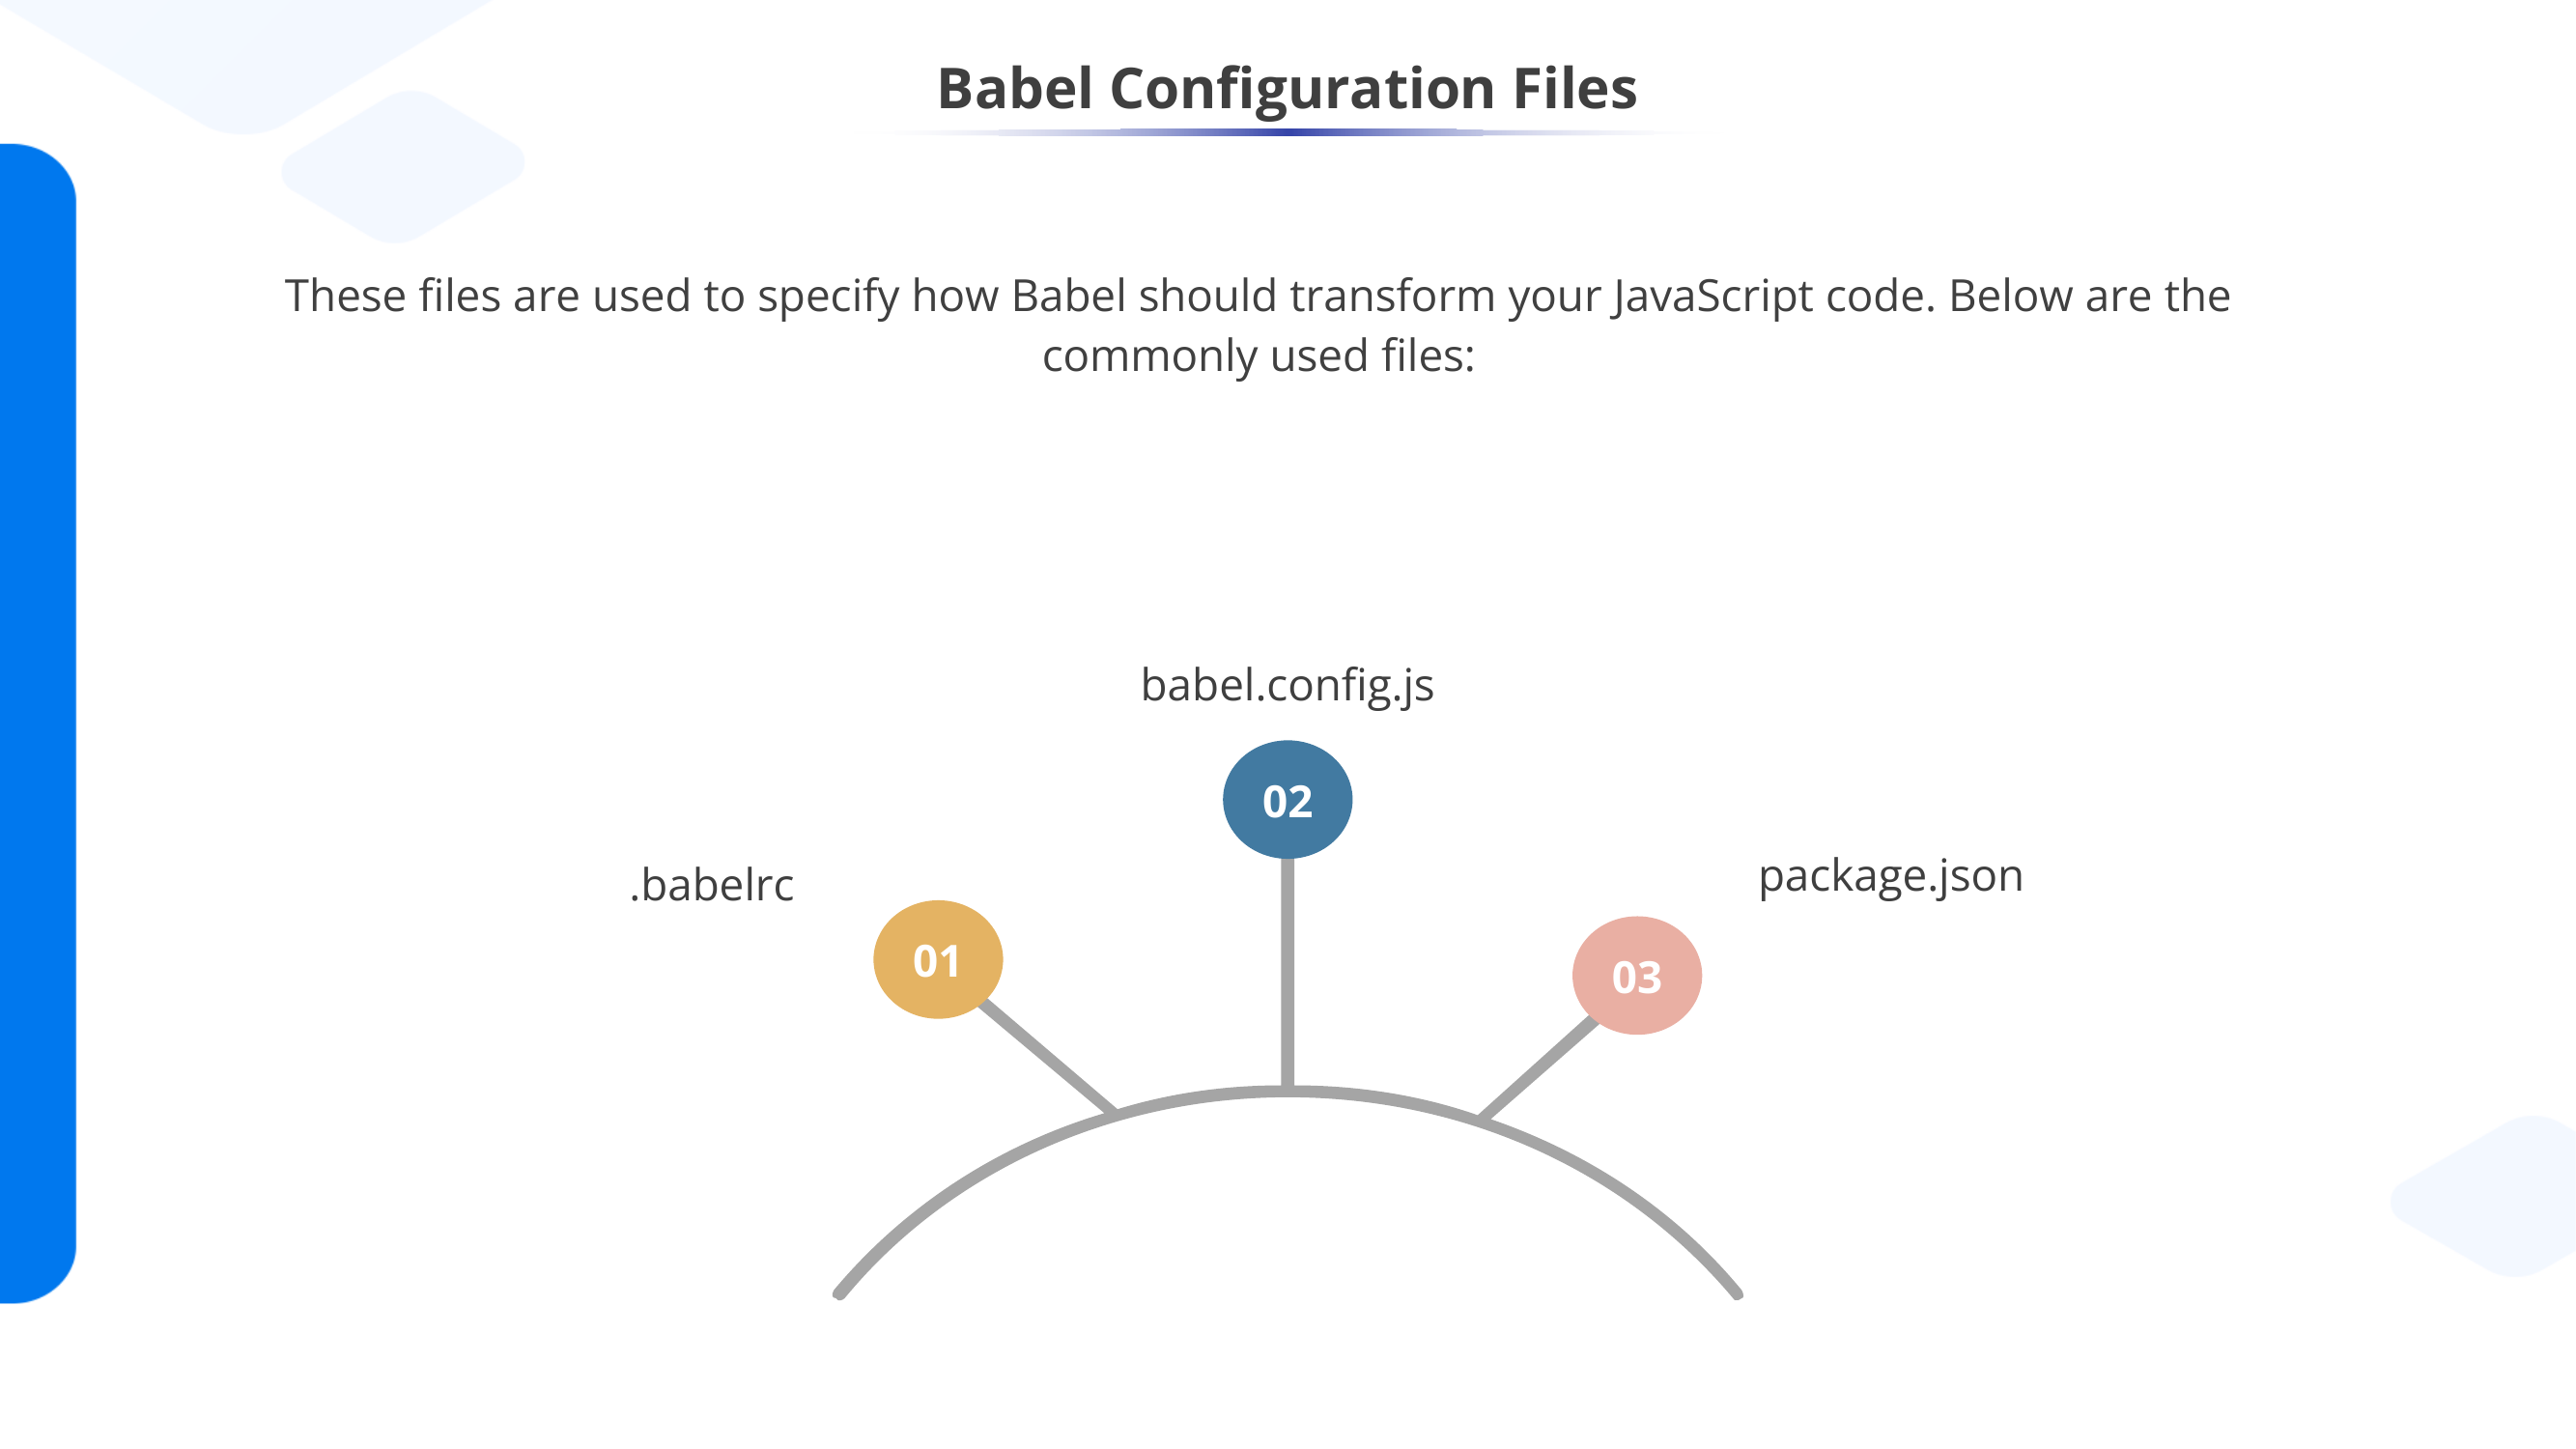

# Babel Configuration Files

These files are used to specify how Babel should transform your JavaScript code. Below are the commonly used files:
babel.config.js

02

01
03
package.json
.babelrc